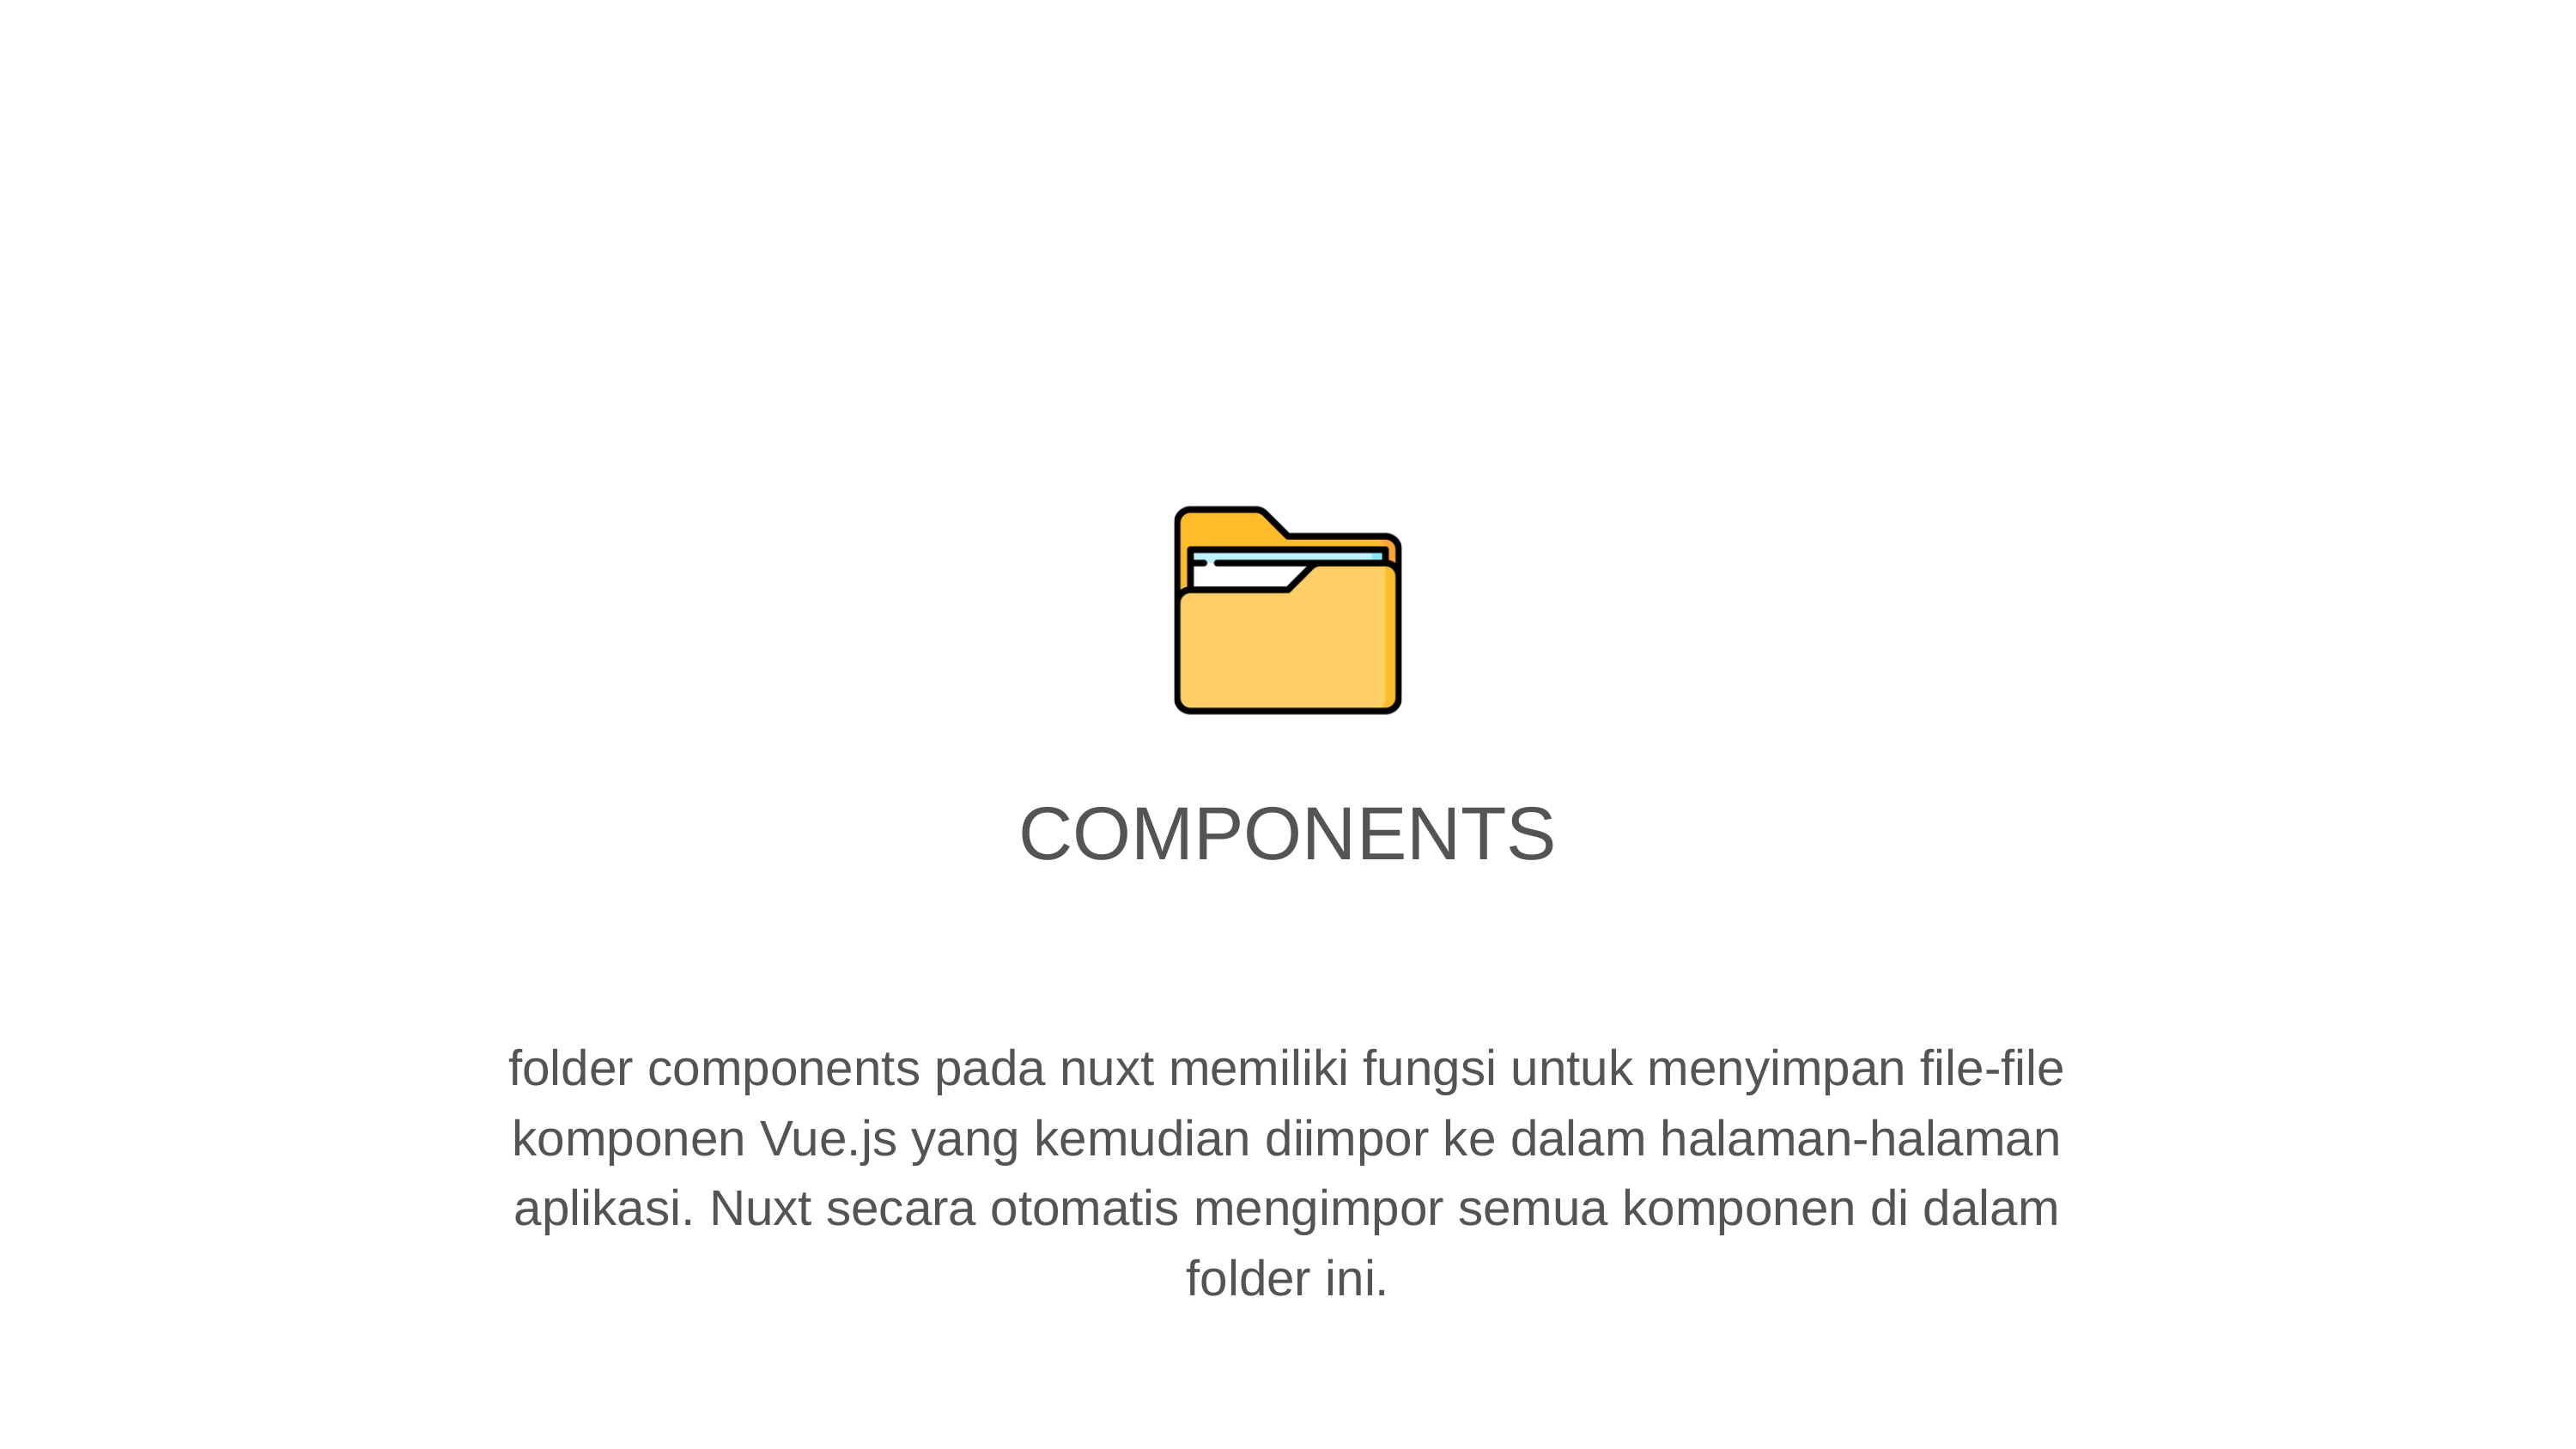

COMPONENTS
folder components pada nuxt memiliki fungsi untuk menyimpan file-file komponen Vue.js yang kemudian diimpor ke dalam halaman-halaman aplikasi. Nuxt secara otomatis mengimpor semua komponen di dalam folder ini.